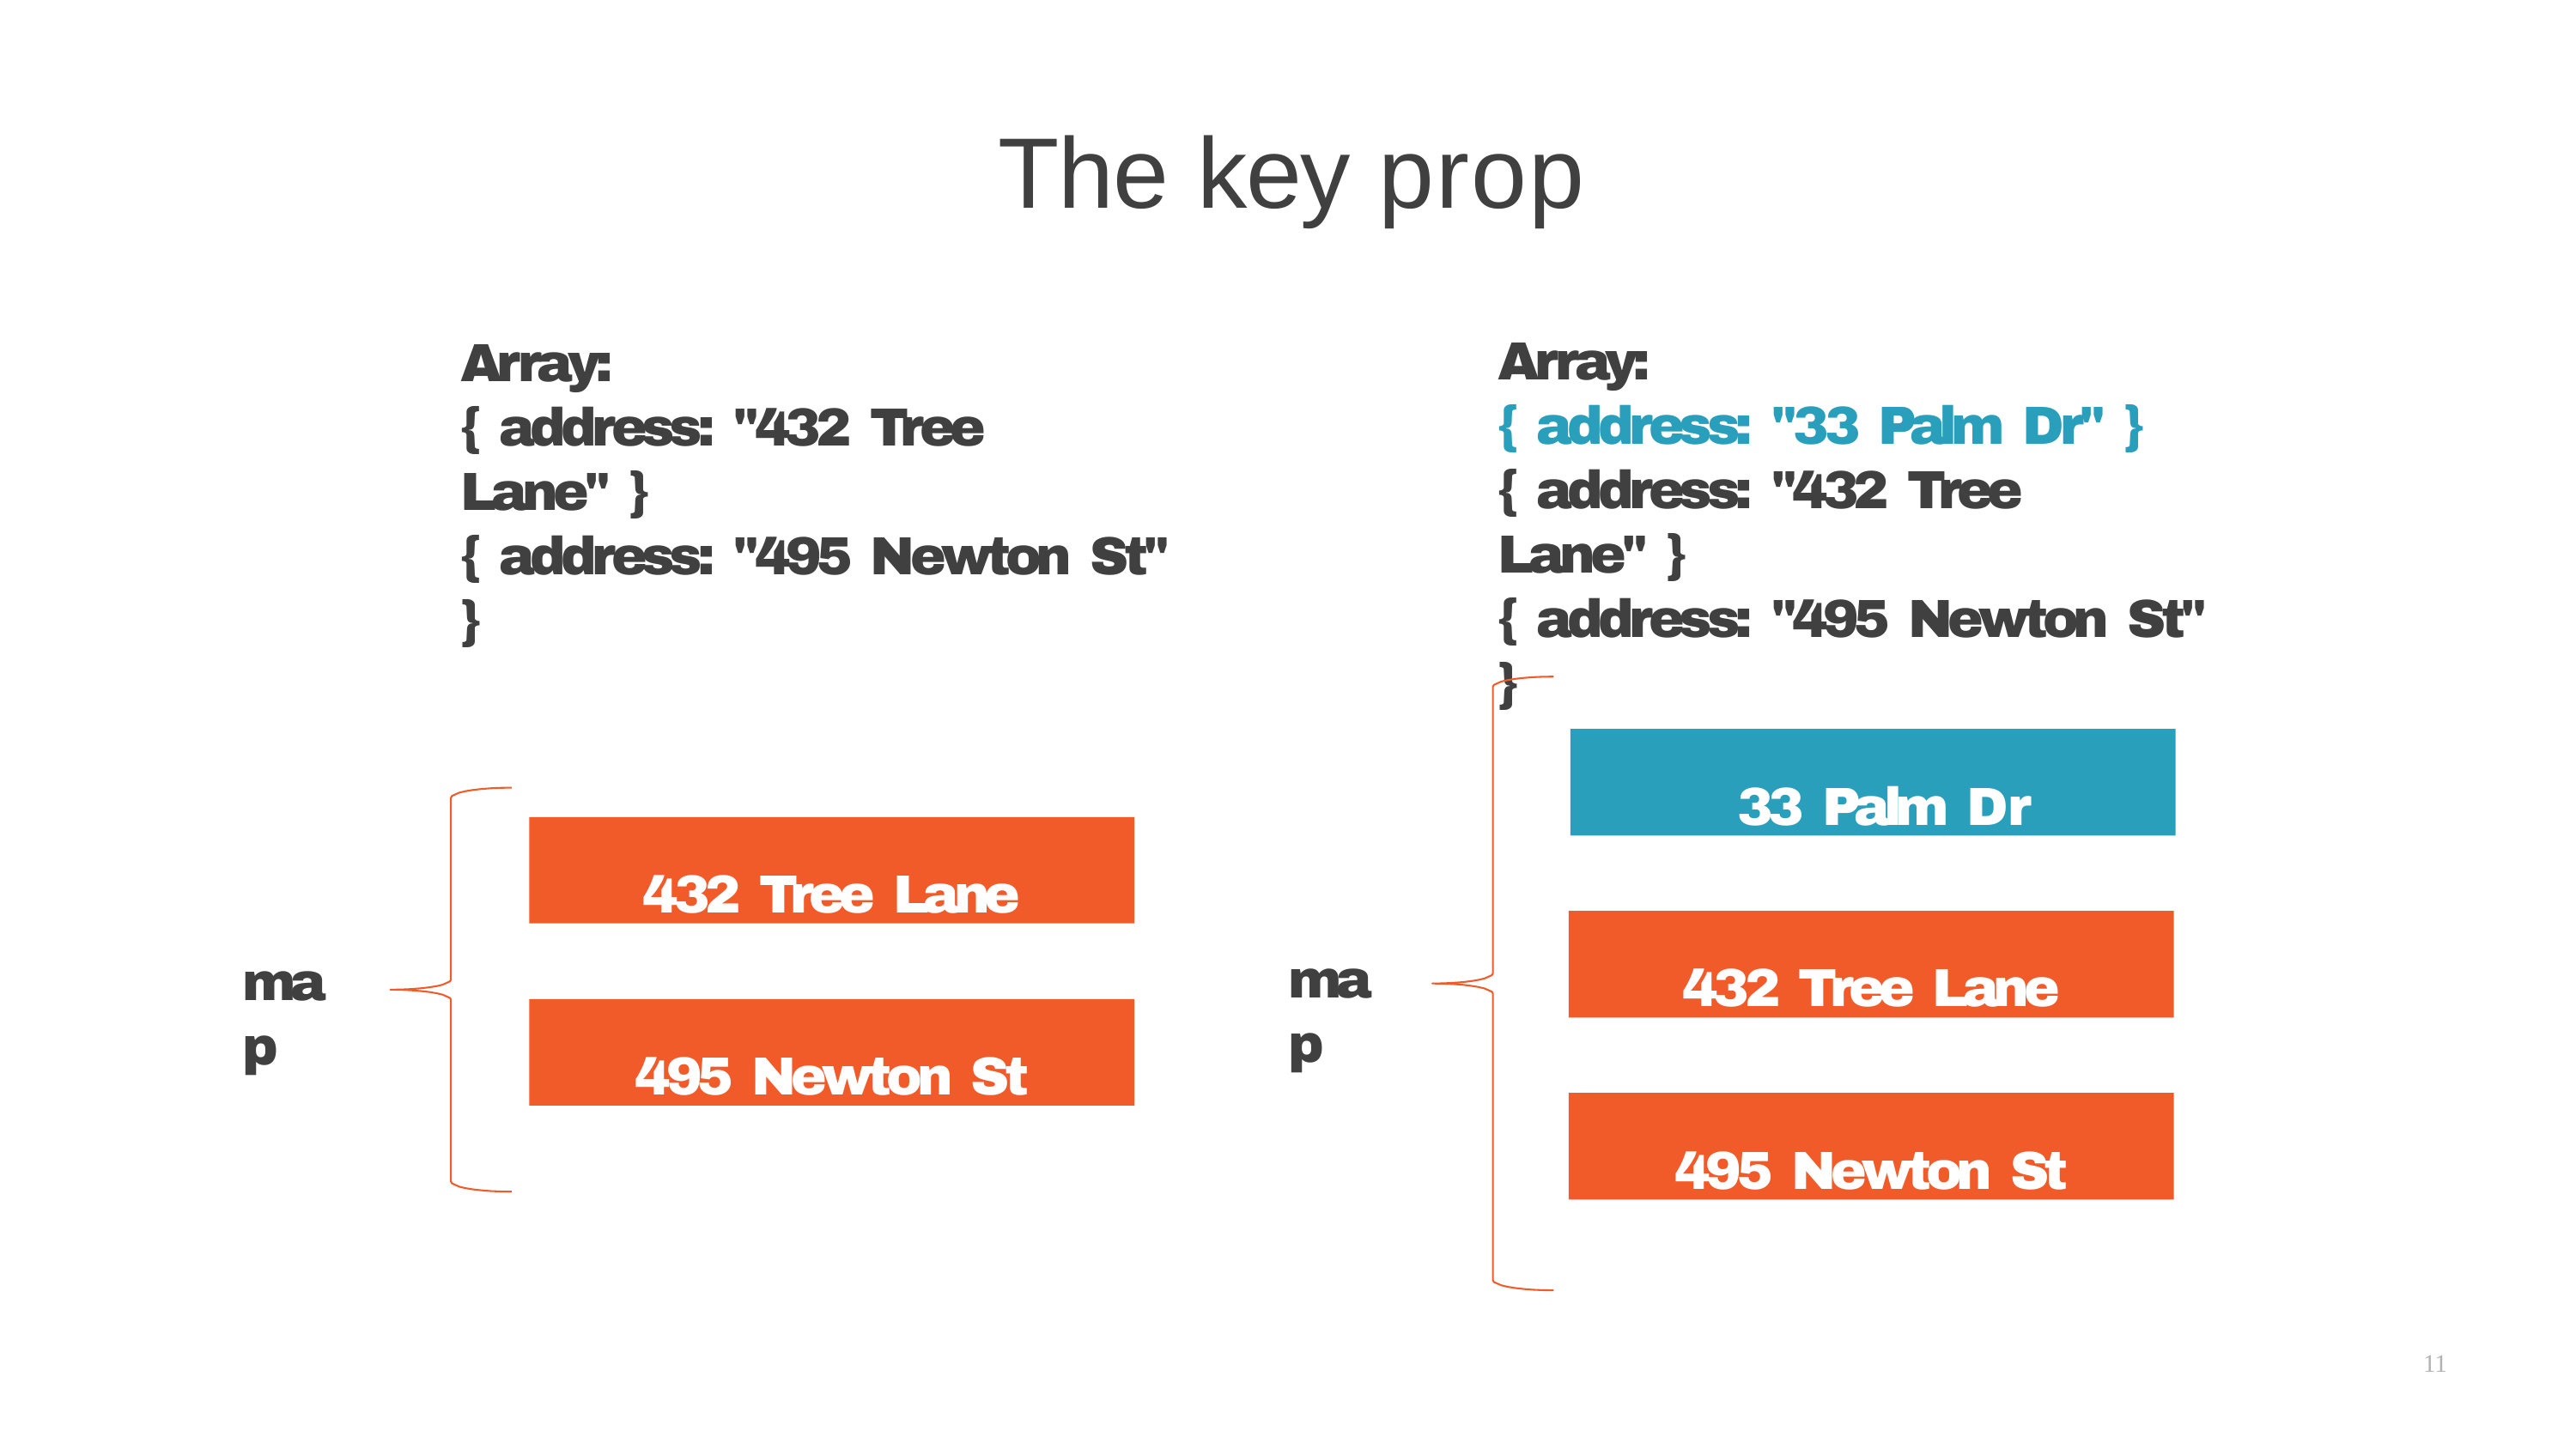

# The key prop
Array:
{ address: "33 Palm Dr" }
{ address: "432 Tree Lane" }
{ address: "495 Newton St" }
Array:
{ address: "432 Tree Lane" }
{ address: "495 Newton St" }

33 Palm Dr

432 Tree Lane
432 Tree Lane
map
map
495 Newton St
495 Newton St
11